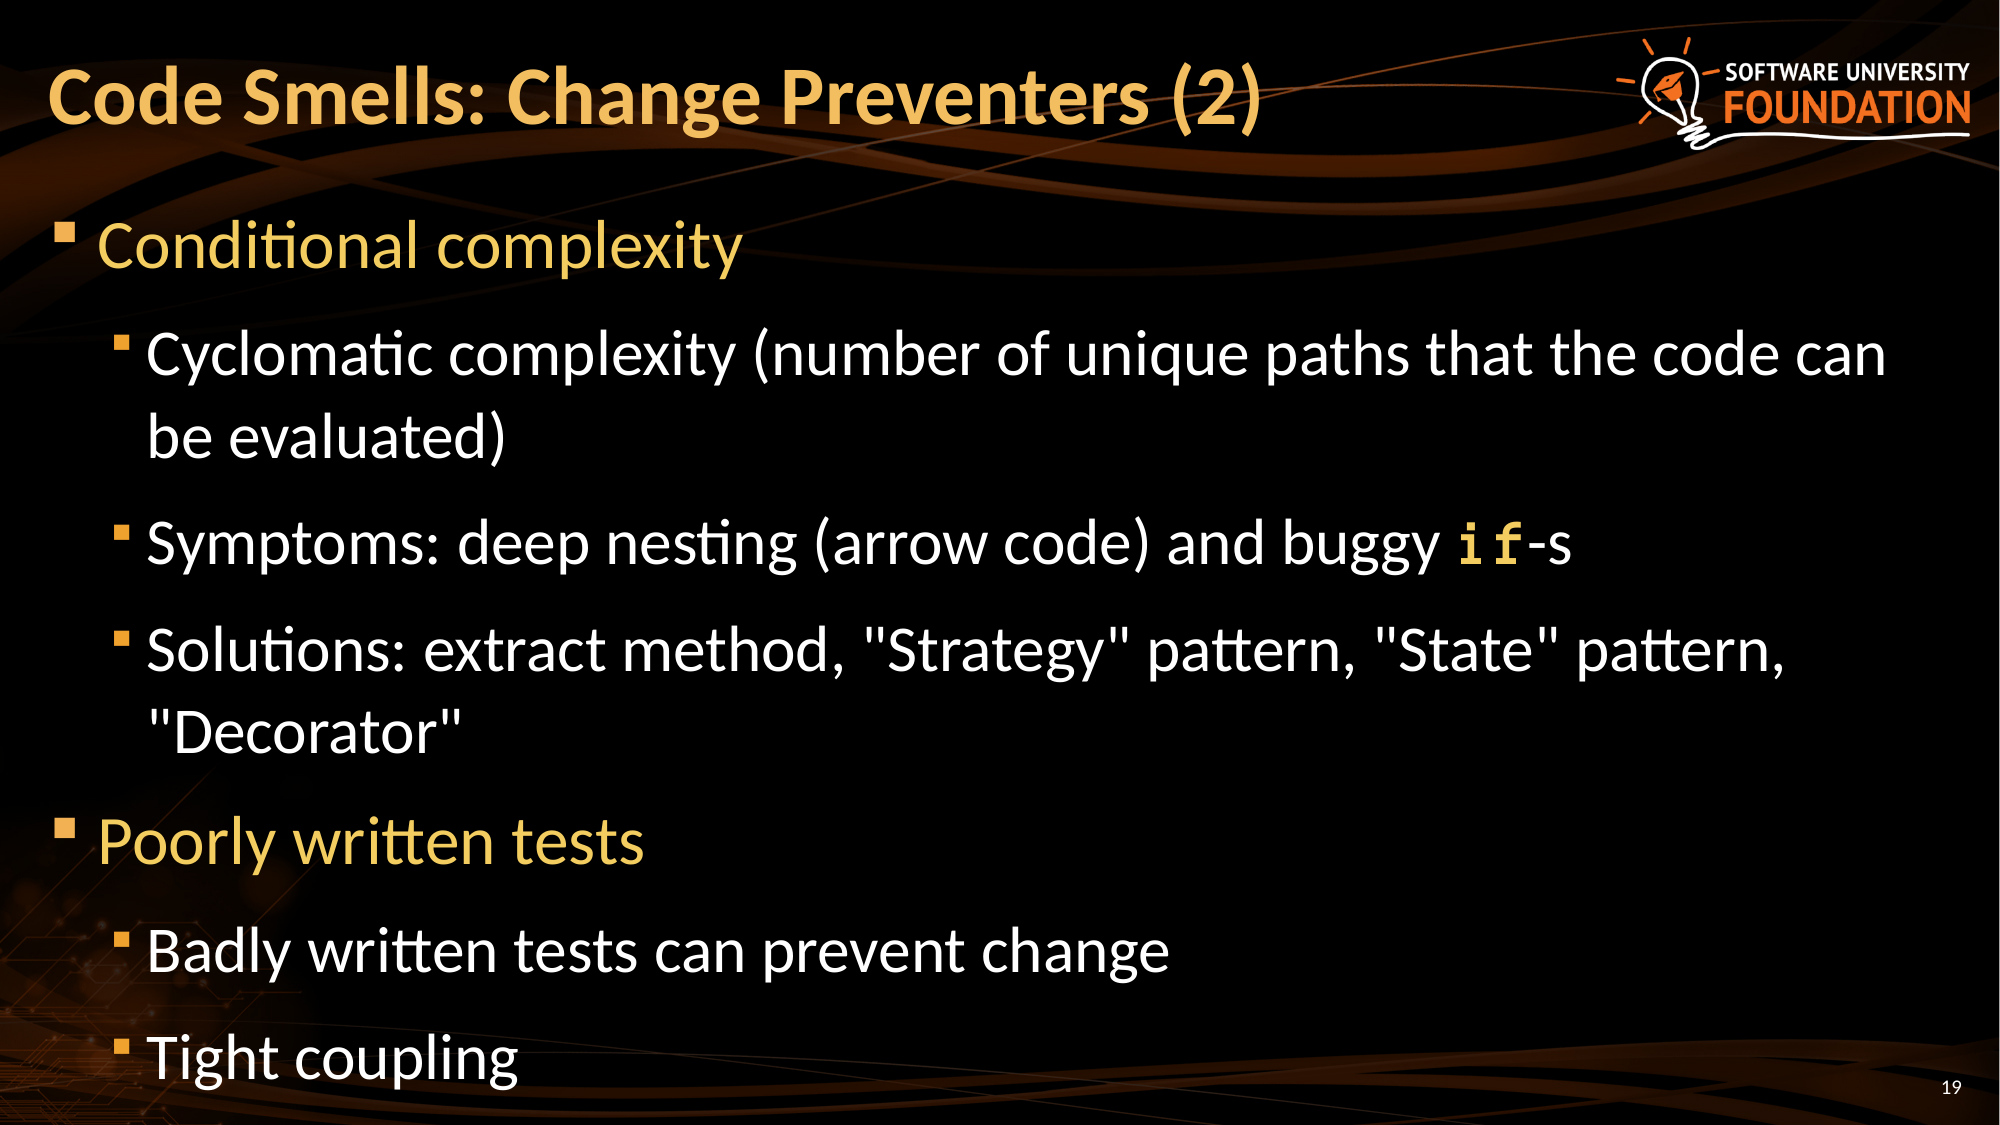

# Code Smells: Change Preventers (2)
Conditional complexity
Cyclomatic complexity (number of unique paths that the code can be evaluated)
Symptoms: deep nesting (arrow code) and buggy if-s
Solutions: extract method, "Strategy" pattern, "State" pattern, "Decorator"
Poorly written tests
Badly written tests can prevent change
Tight coupling

19